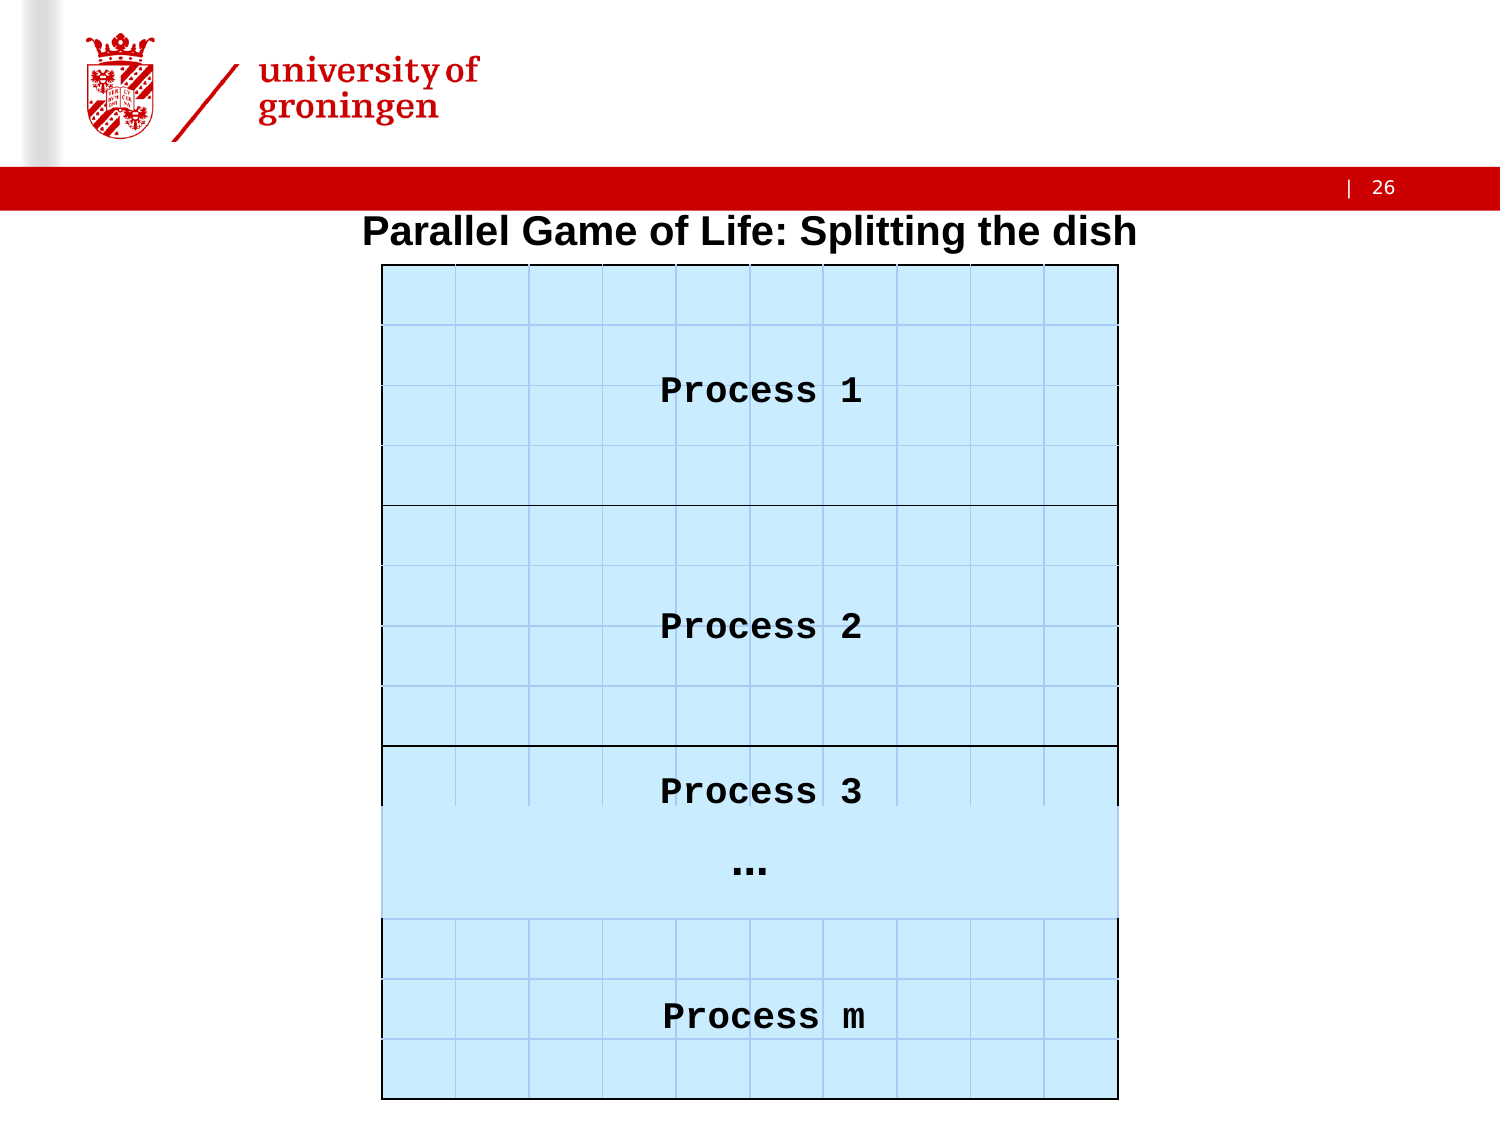

Parallel Game of Life: Splitting the dish
|  |  |  |  |  |  |  |  |  |  |
| --- | --- | --- | --- | --- | --- | --- | --- | --- | --- |
|  |  |  |  |  |  |  |  |  |  |
|  |  |  |  |  |  |  |  |  |  |
|  |  |  |  |  |  |  |  |  |  |
|  |  |  |  |  |  |  |  |  |  |
|  |  |  |  |  |  |  |  |  |  |
|  |  |  |  |  |  |  |  |  |  |
|  |  |  |  |  |  |  |  |  |  |
|  |  |  |  |  |  |  |  |  |  |
| … |  |  |  |  |  |  |  |  |  |
|  |  |  |  |  |  |  |  |  |  |
|  |  |  |  |  |  |  |  |  |  |
|  |  |  |  |  |  |  |  |  |  |
Process 1
Process 2
Process 3
Process m